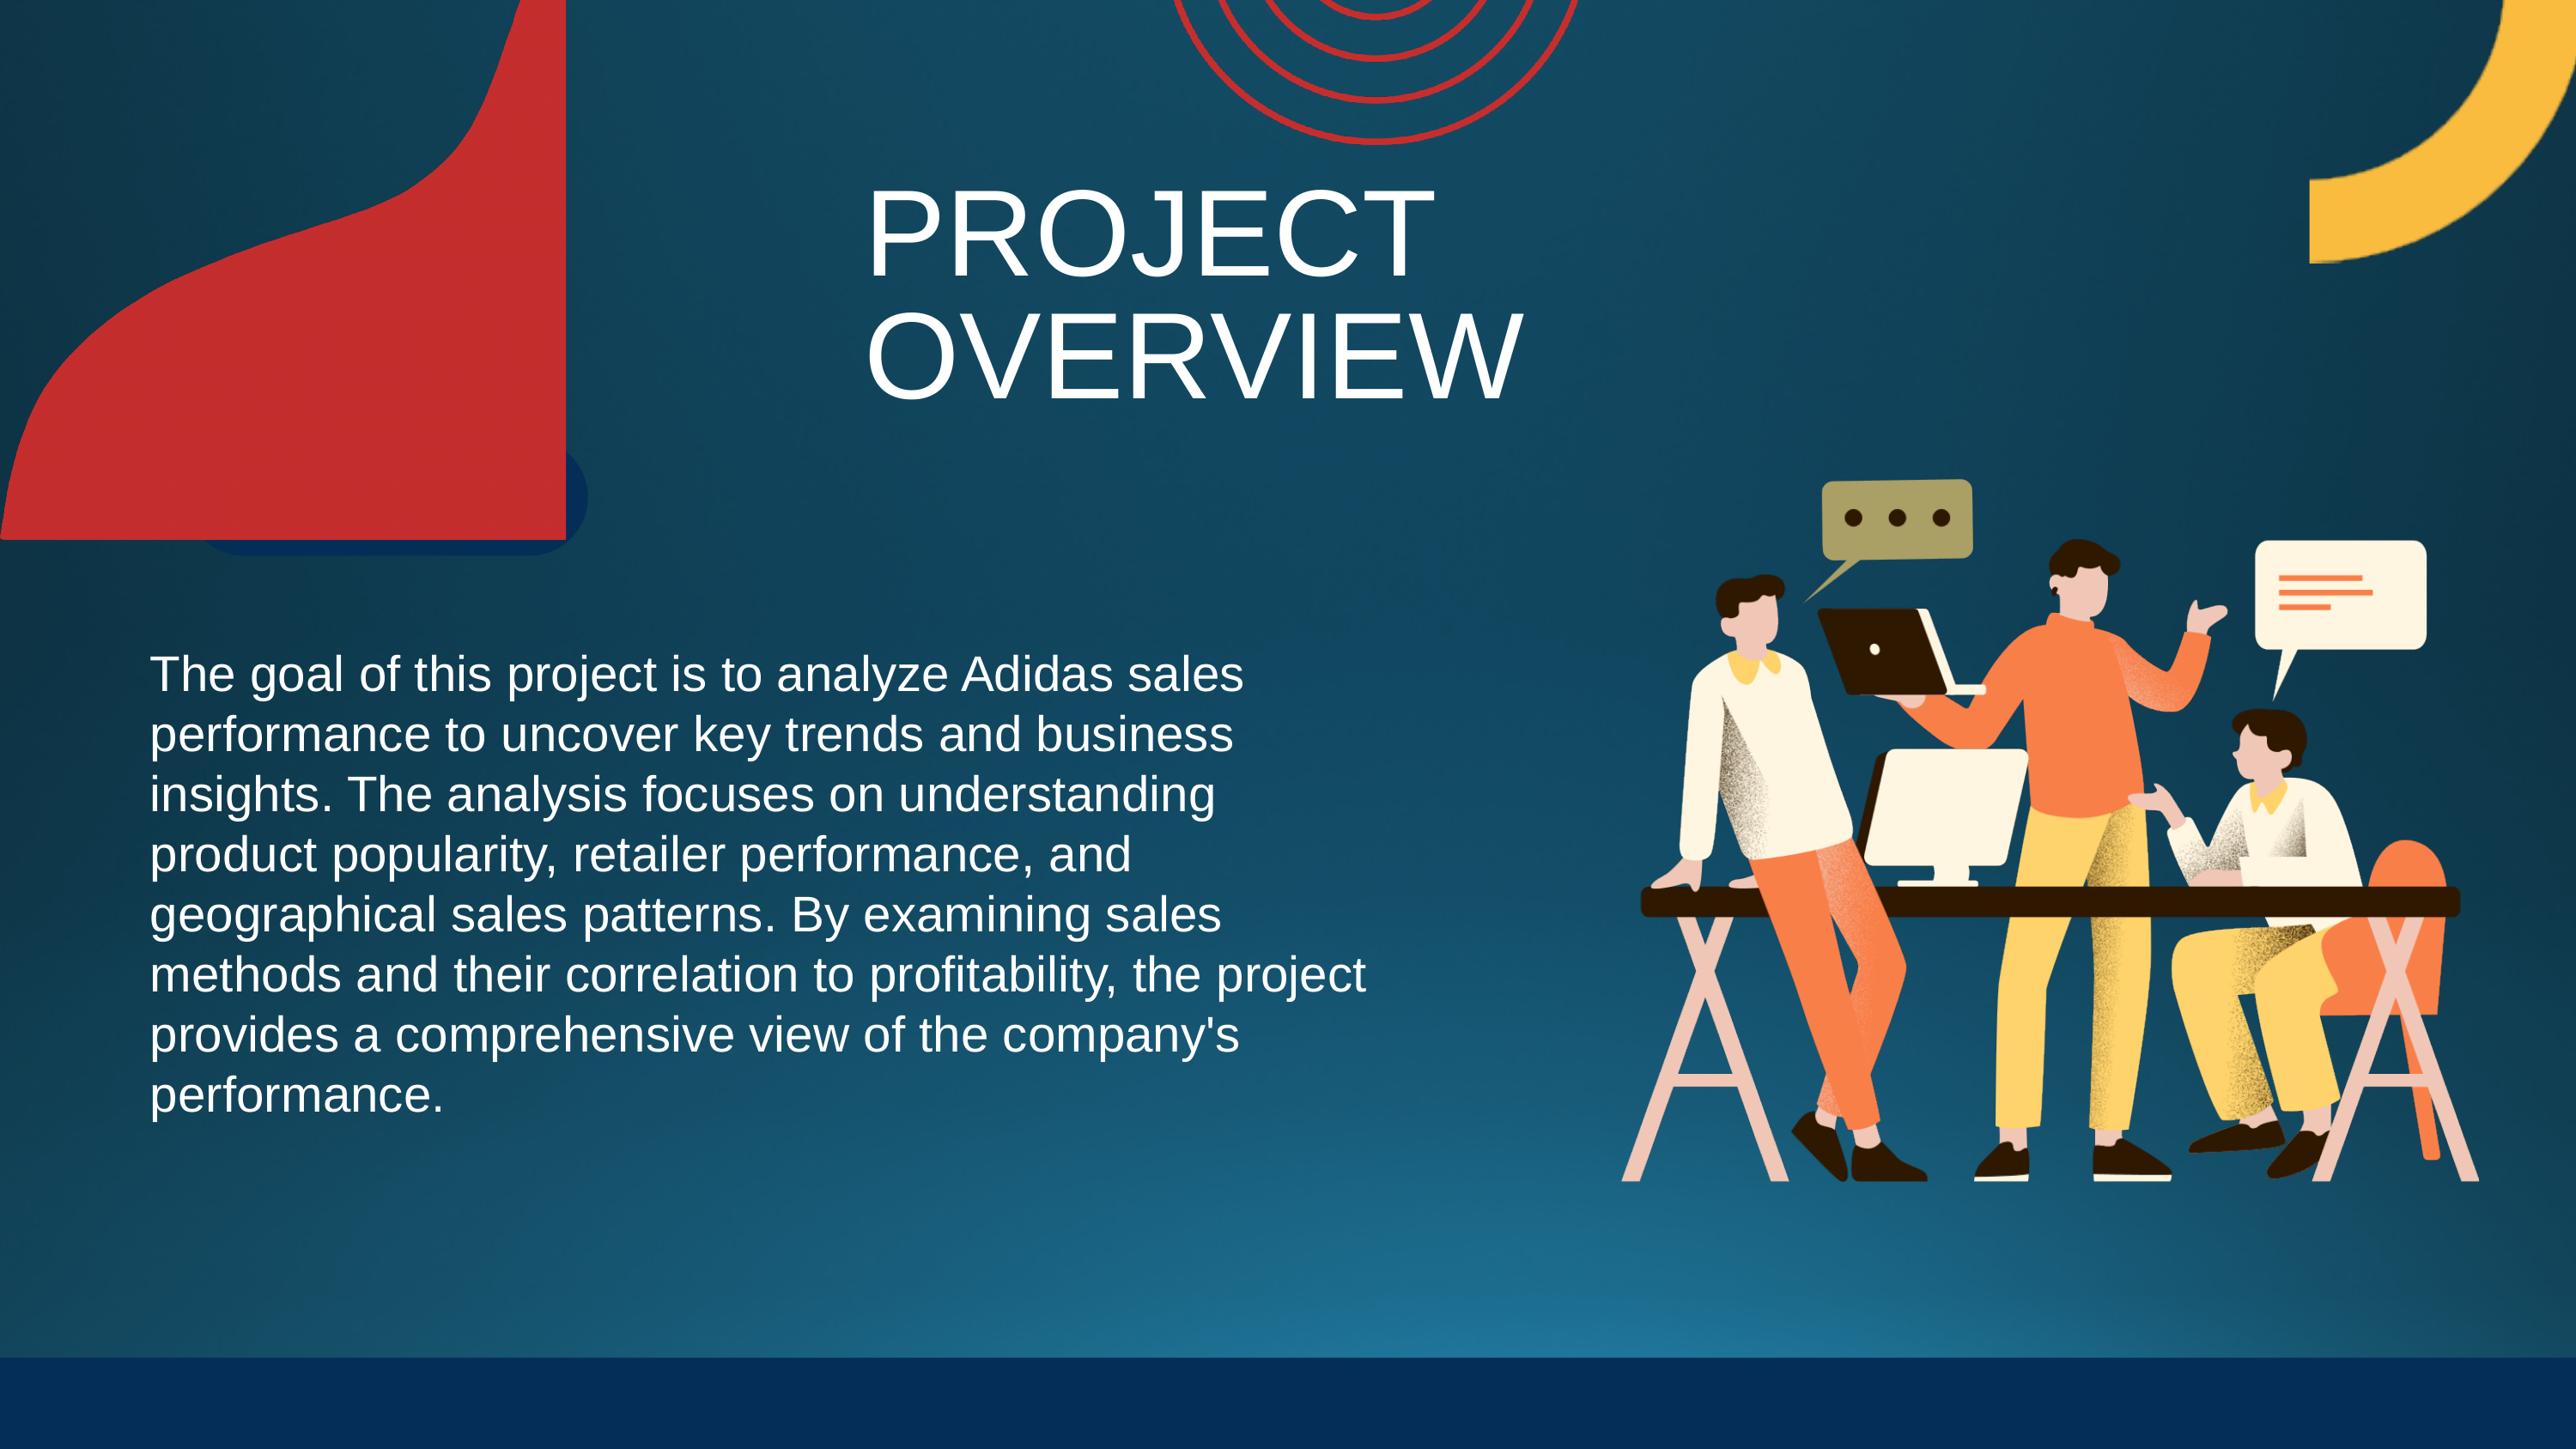

PROJECT OVERVIEW

OBJECTIVE

The goal of this project is to analyze Adidas sales performance to uncover key trends and business insights. The analysis focuses on understanding product popularity, retailer performance, and geographical sales patterns. By examining sales methods and their correlation to profitability, the project provides a comprehensive view of the company's performance.